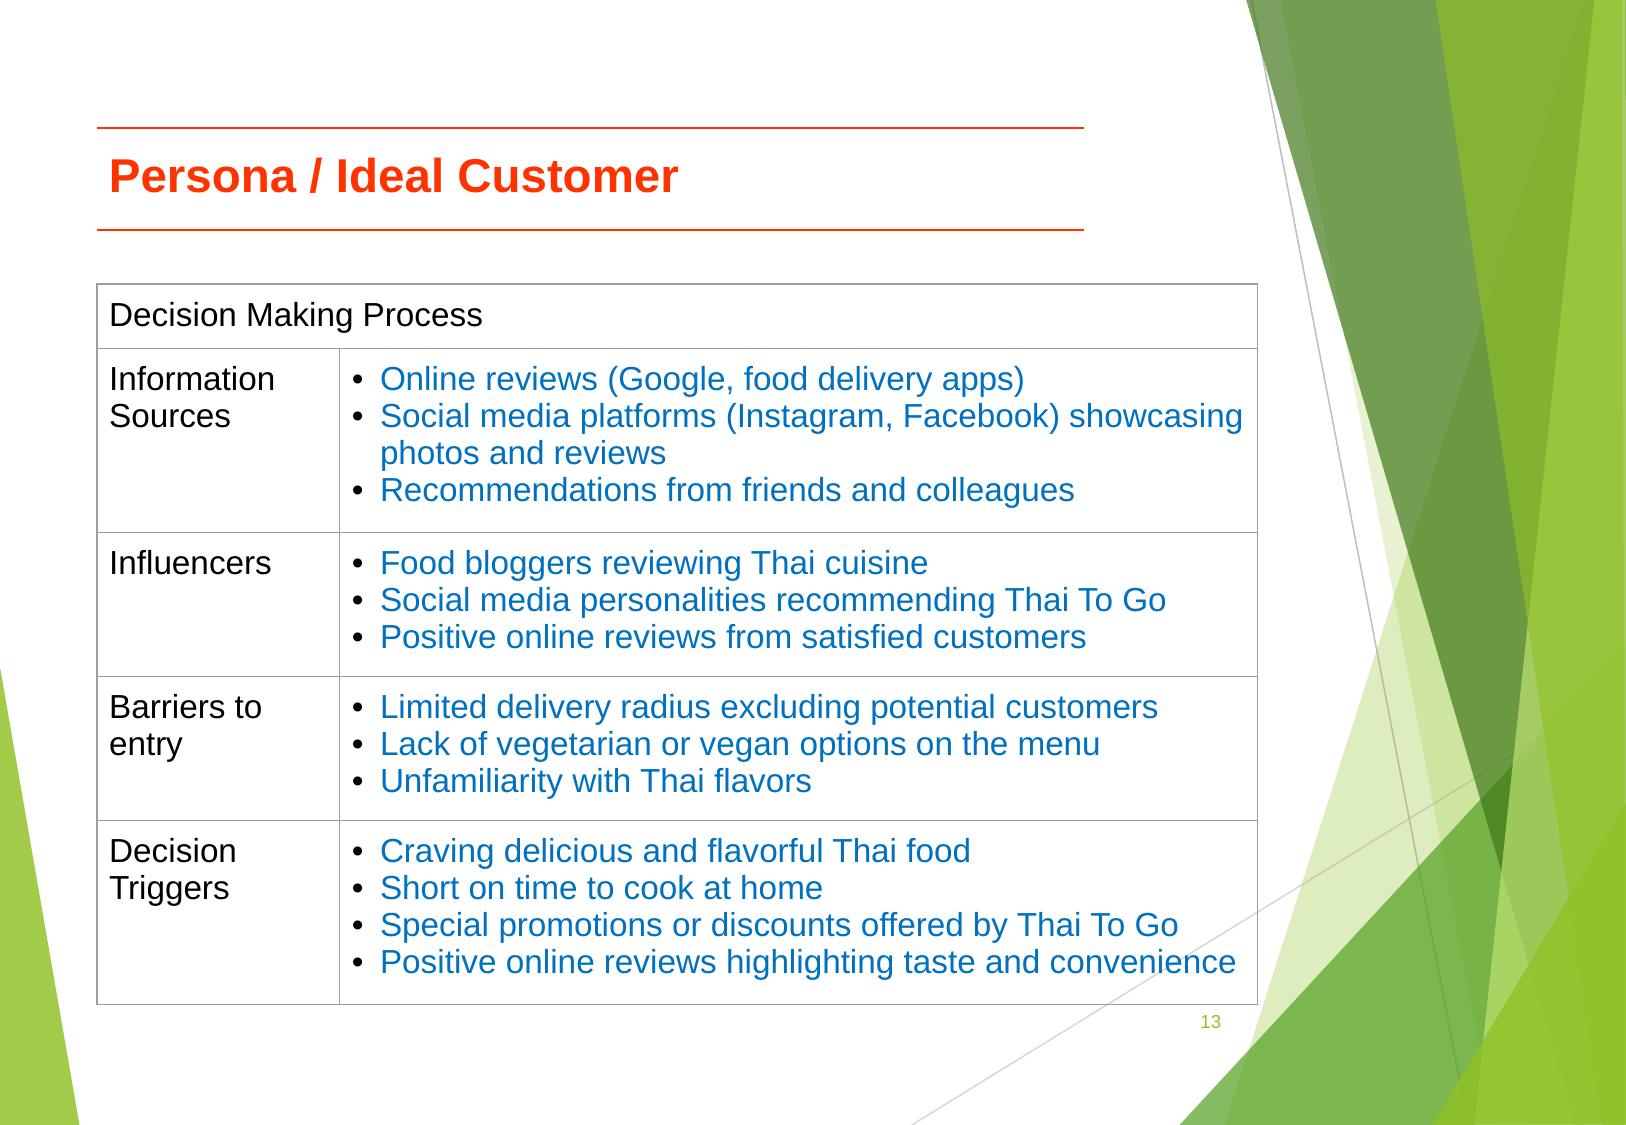

Persona / Ideal Customer
| Decision Making Process |  |
| --- | --- |
| Information Sources | Online reviews (Google, food delivery apps) Social media platforms (Instagram, Facebook) showcasing photos and reviews Recommendations from friends and colleagues |
| Influencers | Food bloggers reviewing Thai cuisine Social media personalities recommending Thai To Go Positive online reviews from satisfied customers |
| Barriers to entry | Limited delivery radius excluding potential customers Lack of vegetarian or vegan options on the menu Unfamiliarity with Thai flavors |
| Decision Triggers | Craving delicious and flavorful Thai food Short on time to cook at home Special promotions or discounts offered by Thai To Go Positive online reviews highlighting taste and convenience |
13